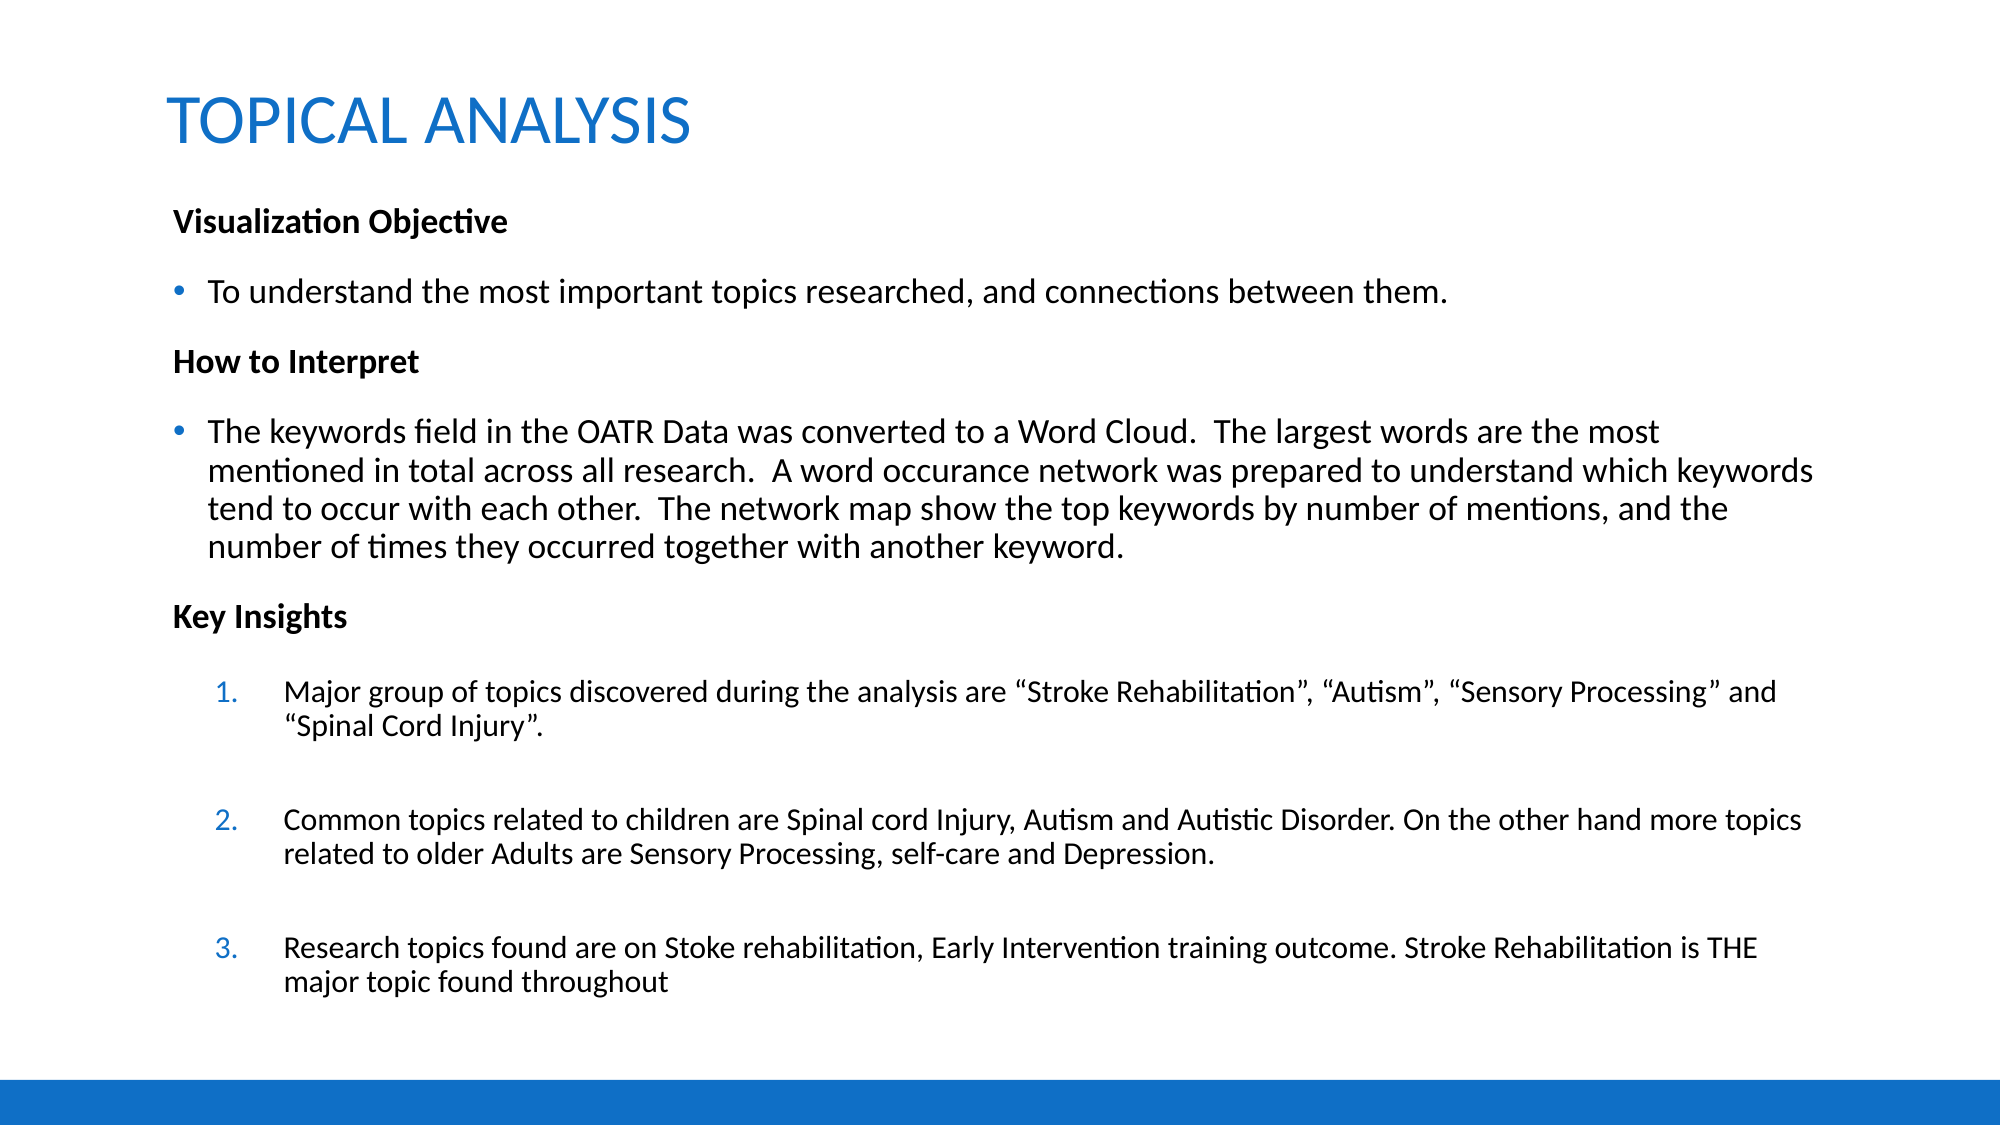

# Topical Analysis
Visualization Objective
To understand the most important topics researched, and connections between them.
How to Interpret
The keywords field in the OATR Data was converted to a Word Cloud.  The largest words are the most mentioned in total across all research.  A word occurance network was prepared to understand which keywords tend to occur with each other.  The network map show the top keywords by number of mentions, and the number of times they occurred together with another keyword.
Key Insights
Major group of topics discovered during the analysis are “Stroke Rehabilitation”, “Autism”, “Sensory Processing” and “Spinal Cord Injury”.

Common topics related to children are Spinal cord Injury, Autism and Autistic Disorder. On the other hand more topics related to older Adults are Sensory Processing, self-care and Depression.

Research topics found are on Stoke rehabilitation, Early Intervention training outcome. Stroke Rehabilitation is THE major topic found throughout